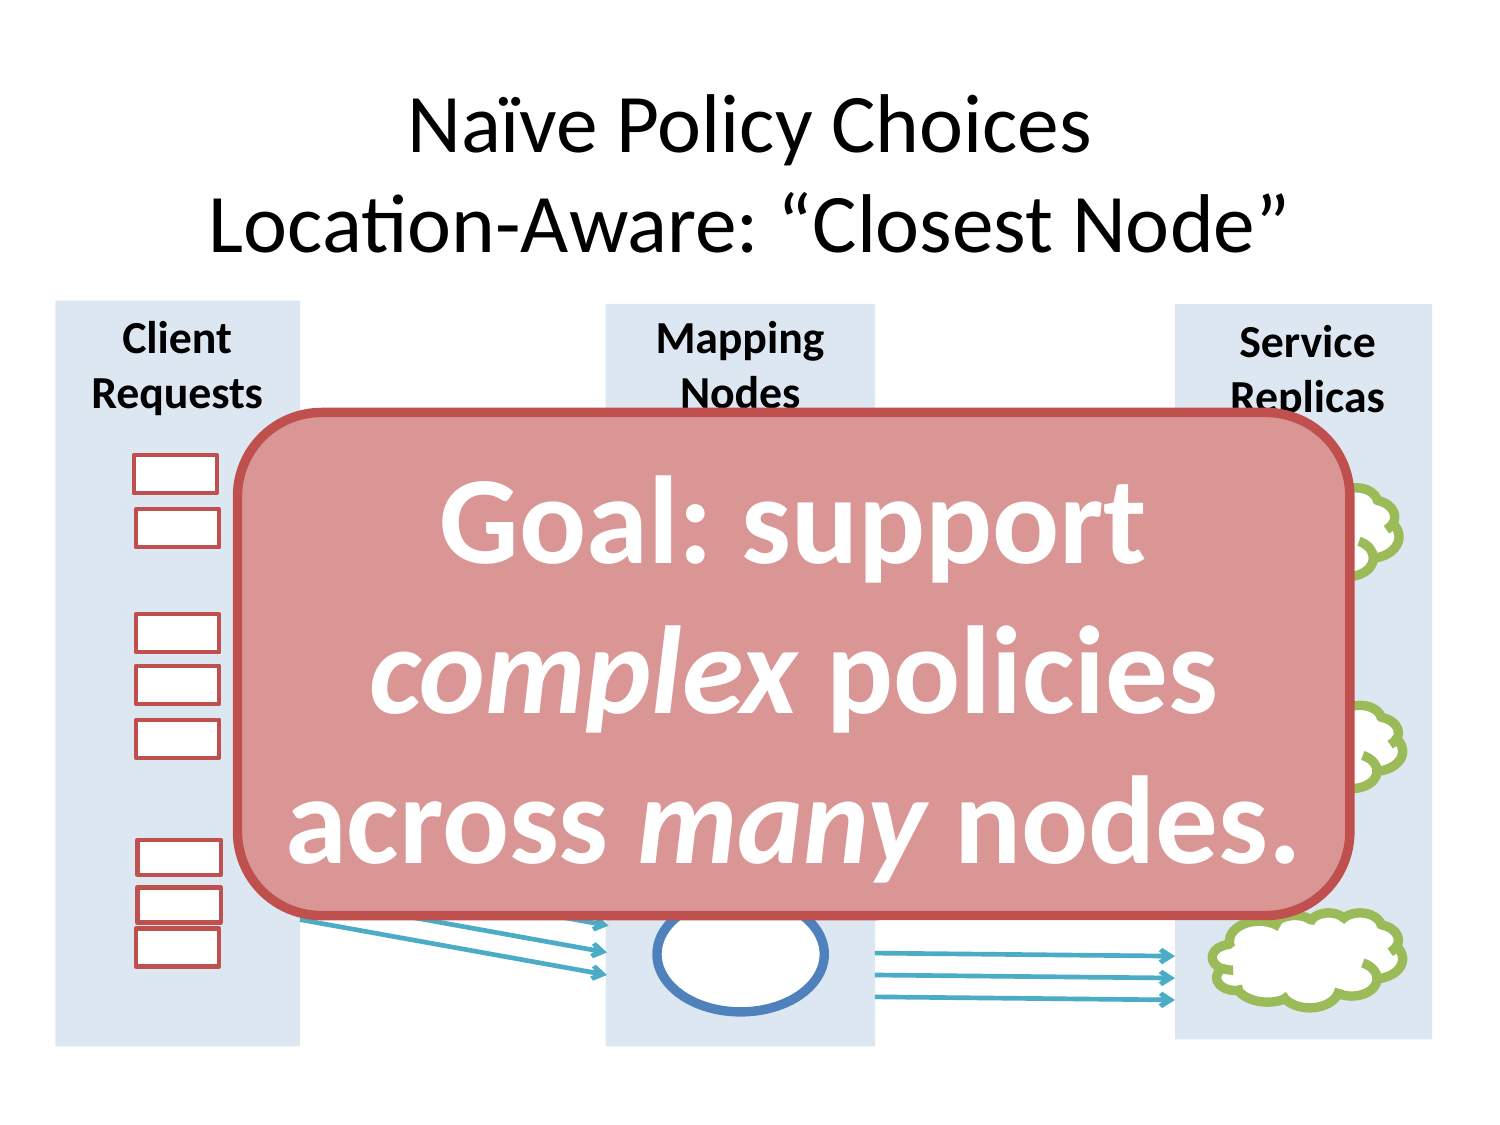

# Naïve Policy Choices Location-Aware: “Closest Node”
Mapping
Nodes

Client Requests

Service
Replicas

Goal: support complex policies across many nodes.